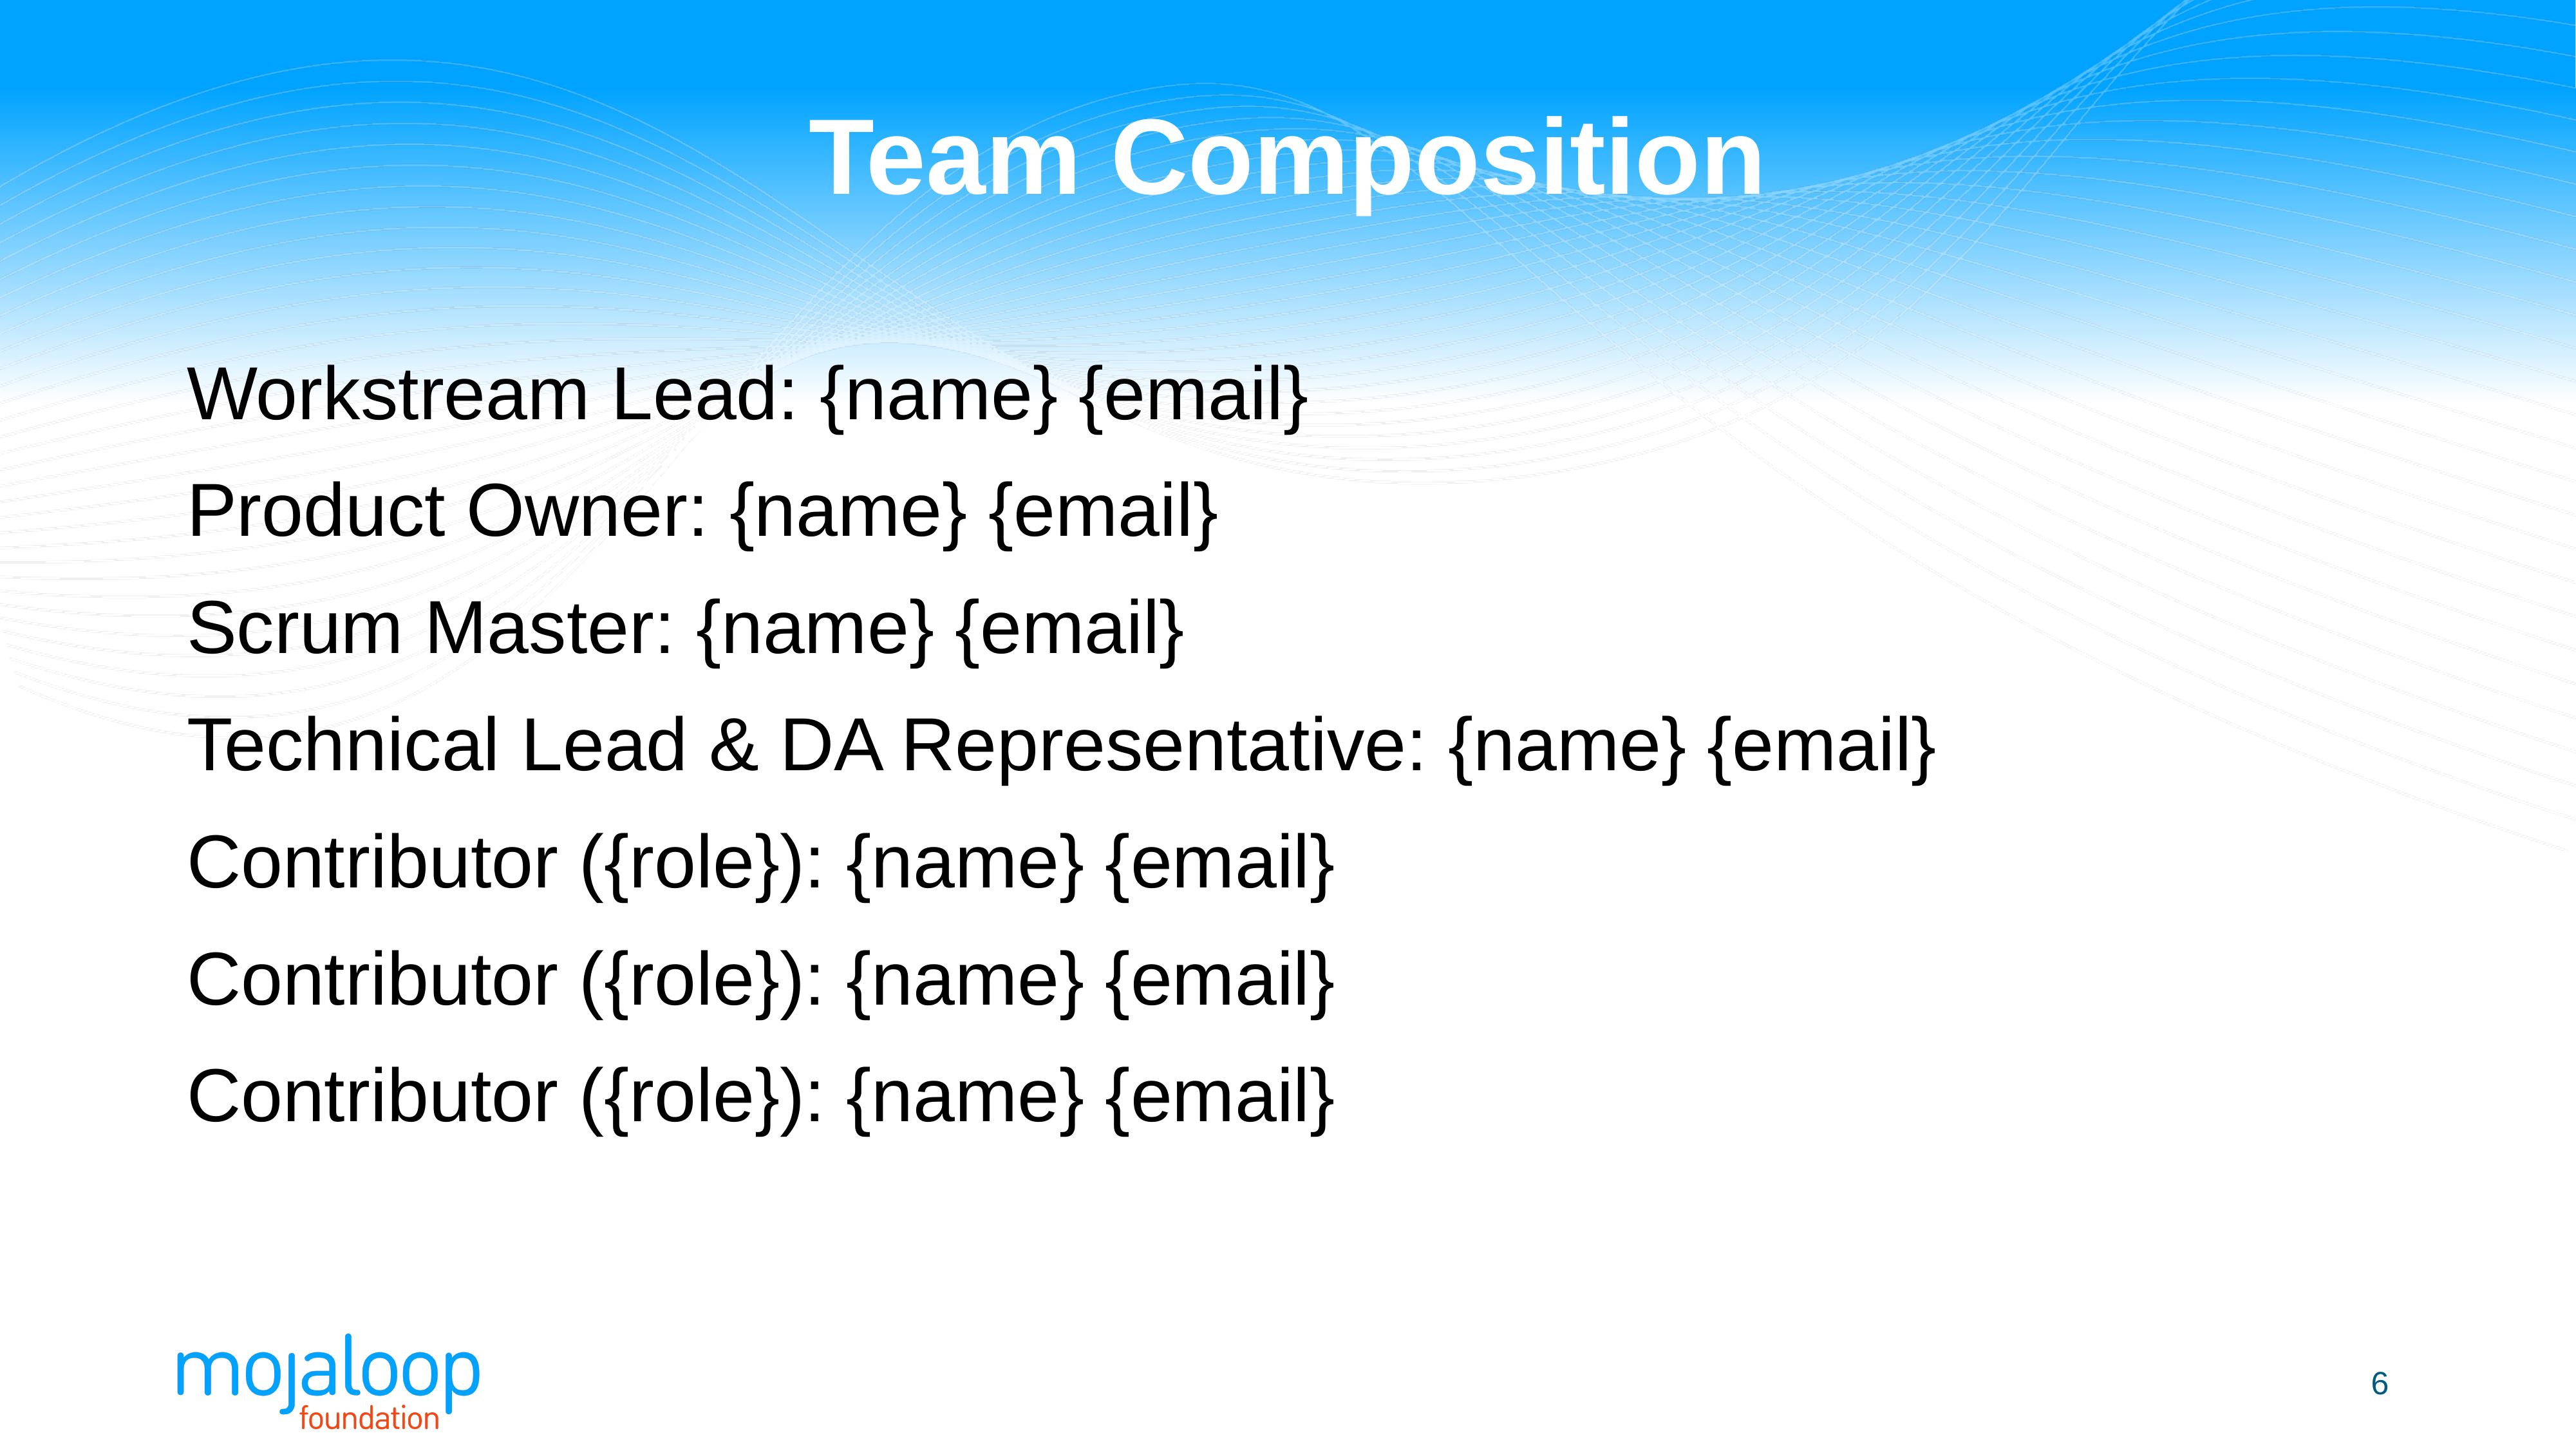

# Team Composition
Workstream Lead: {name} {email}
Product Owner: {name} {email}
Scrum Master: {name} {email}
Technical Lead & DA Representative: {name} {email}
Contributor ({role}): {name} {email}
Contributor ({role}): {name} {email}
Contributor ({role}): {name} {email}
6